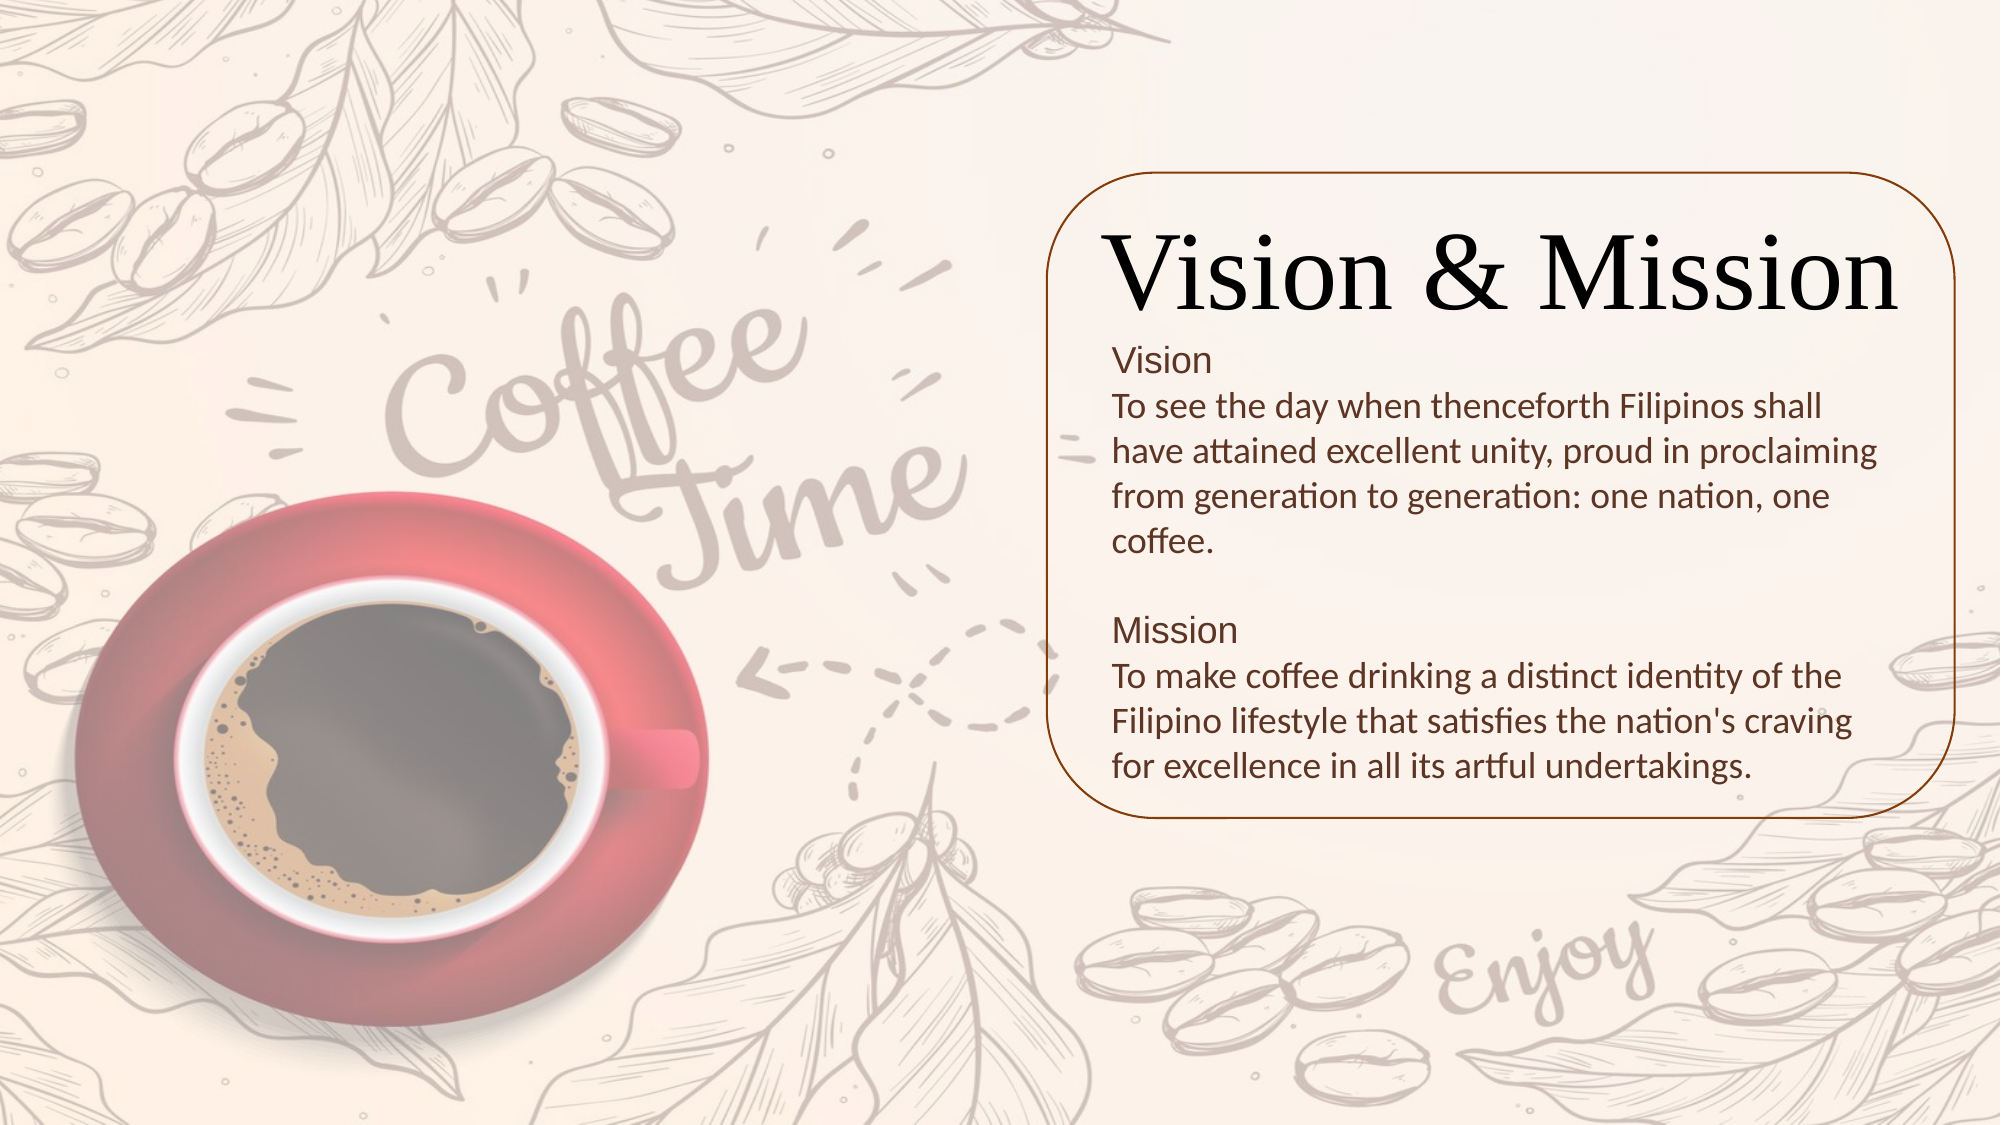

Vision & Mission
Vision
To see the day when thenceforth Filipinos shall have attained excellent unity, proud in proclaiming from generation to generation: one nation, one coffee.

Mission
To make coffee drinking a distinct identity of the Filipino lifestyle that satisfies the nation's craving for excellence in all its artful undertakings.